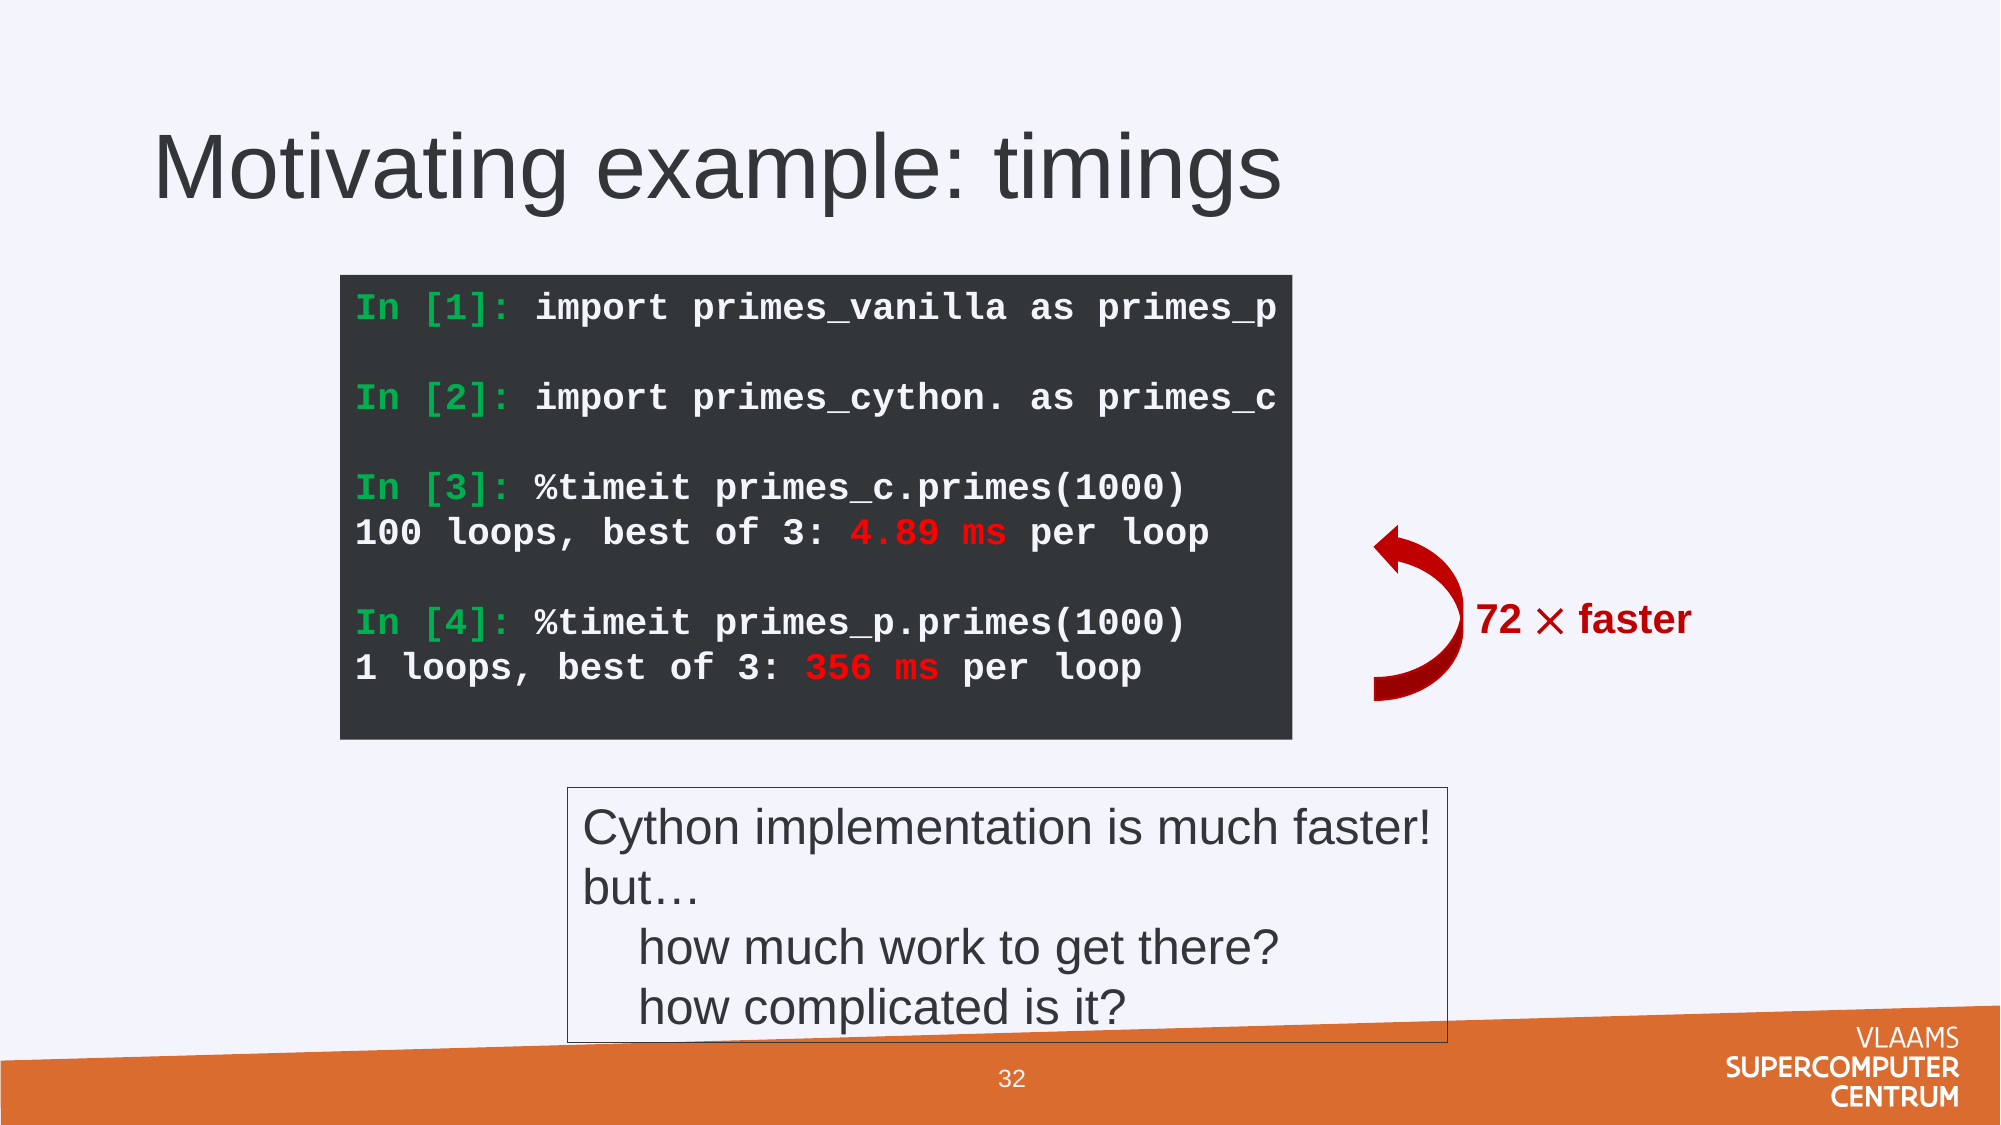

# Motivating example: timings
In [1]: import primes_vanilla as primes_p

In [2]: import primes_cython. as primes_c

In [3]: %timeit primes_c.primes(1000)
100 loops, best of 3: 4.89 ms per loop

In [4]: %timeit primes_p.primes(1000)
1 loops, best of 3: 356 ms per loop

72 × faster
Cython implementation is much faster!
but…
    how much work to get there?
    how complicated is it?
32